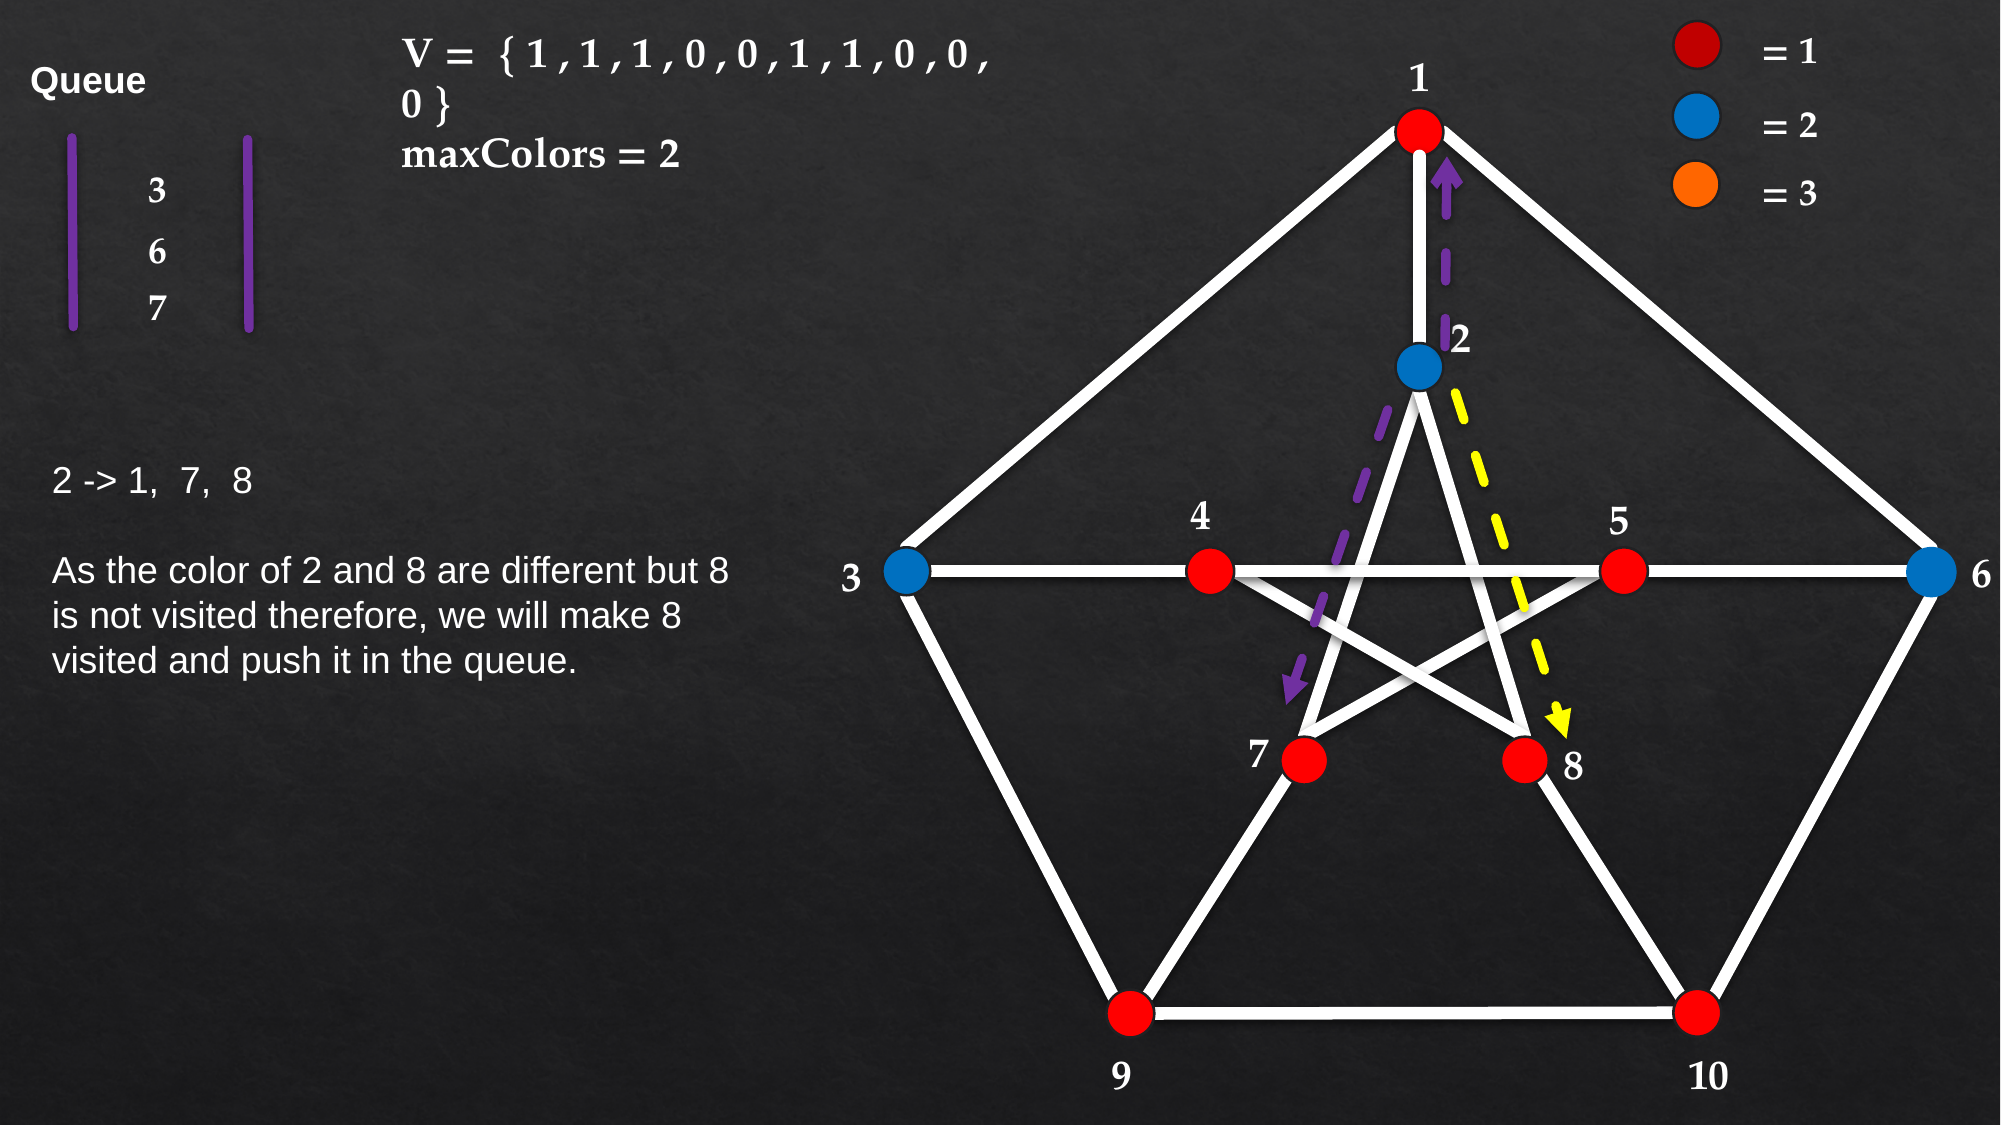

= 1
V =  { 1 , 1 , 1 , 0 , 0 , 1 , 1 , 0 , 0 , 0 }
maxColors = 2

1
Queue

= 2

3

= 3
6
7
2

2 -> 1,  7,  8

As the color of 2 and 8 are different but 8 is not visited therefore, we will make 8 visited and push it in the queue.
4
5
6
3

7
8

9
10